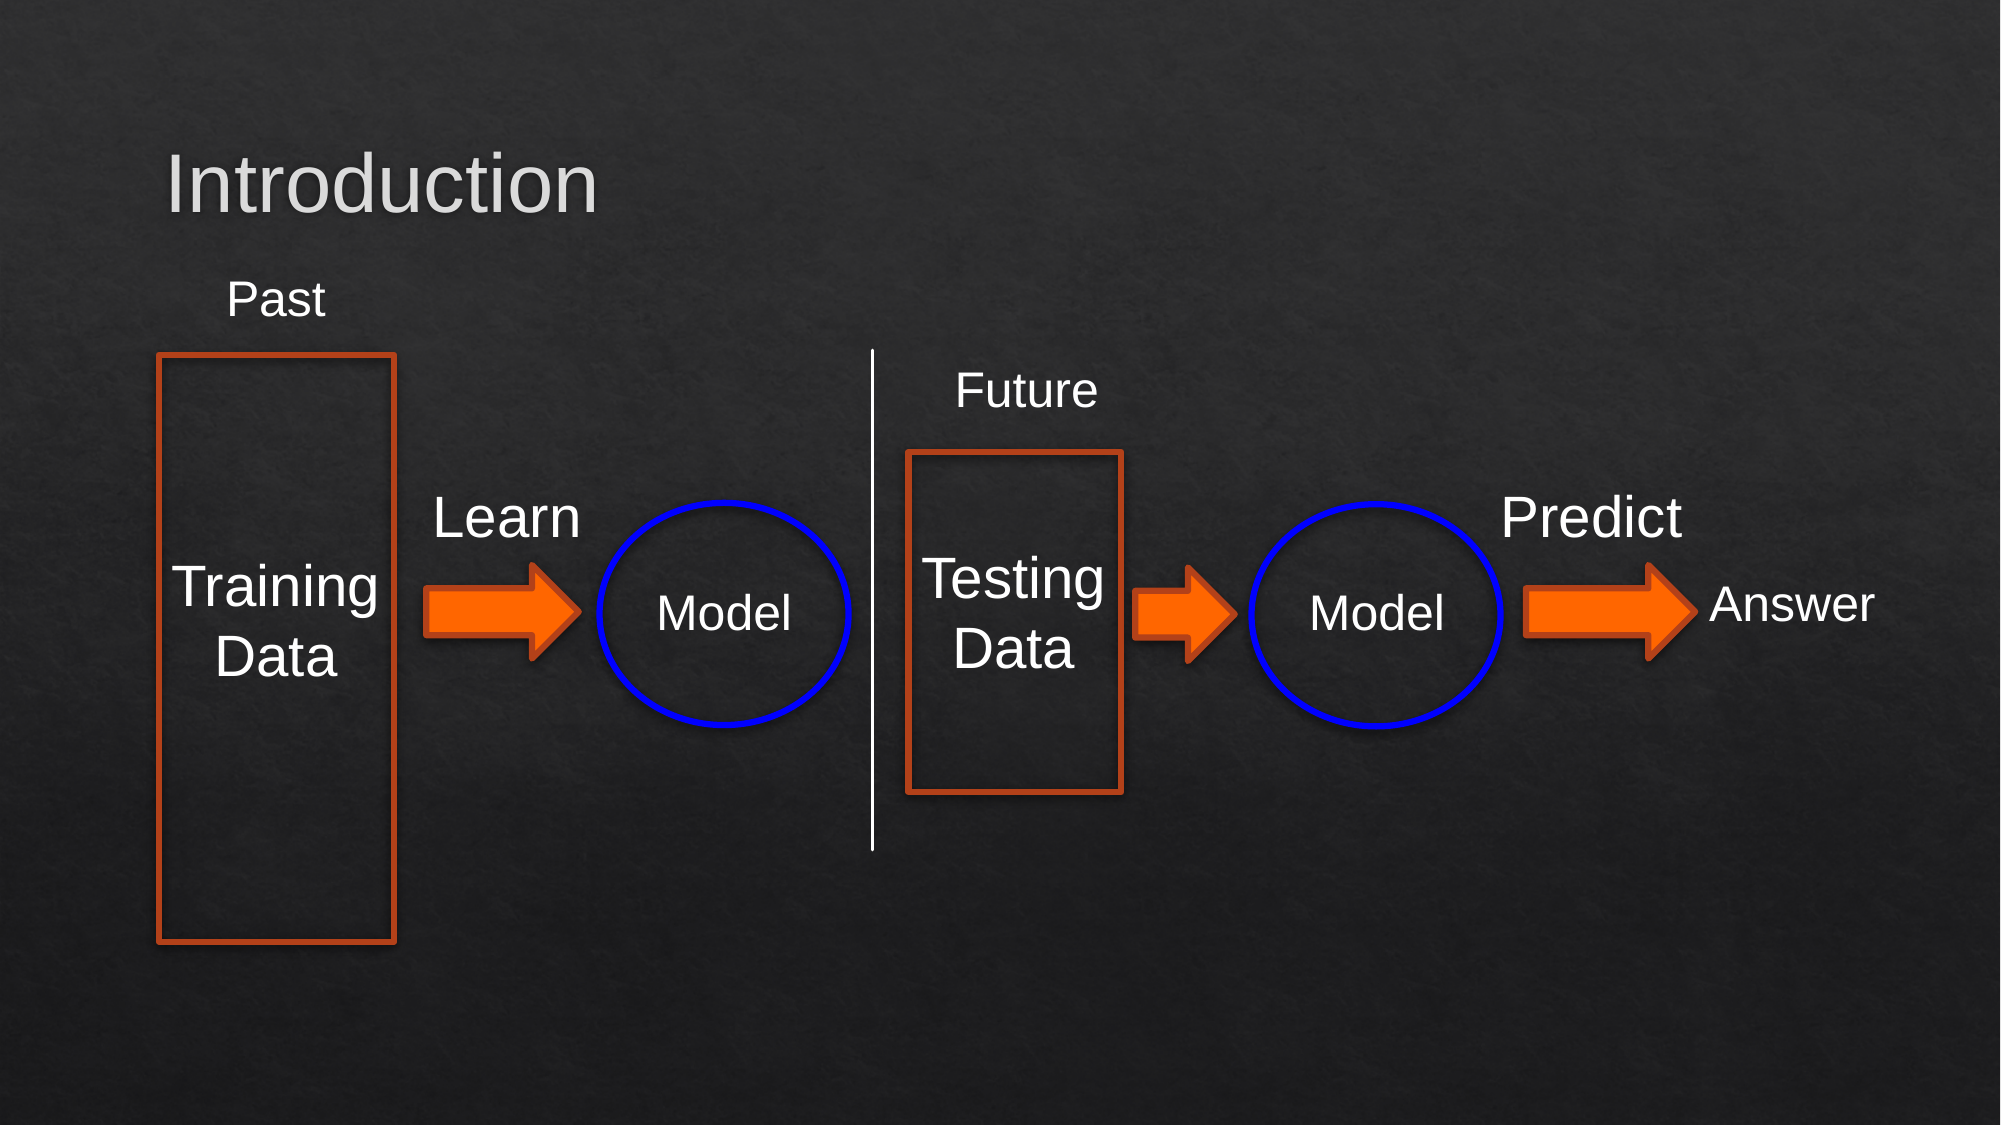

# Introduction
Past
Future

Learn
Predict

Testing
Data
Training
Data
Answer

Model
Model